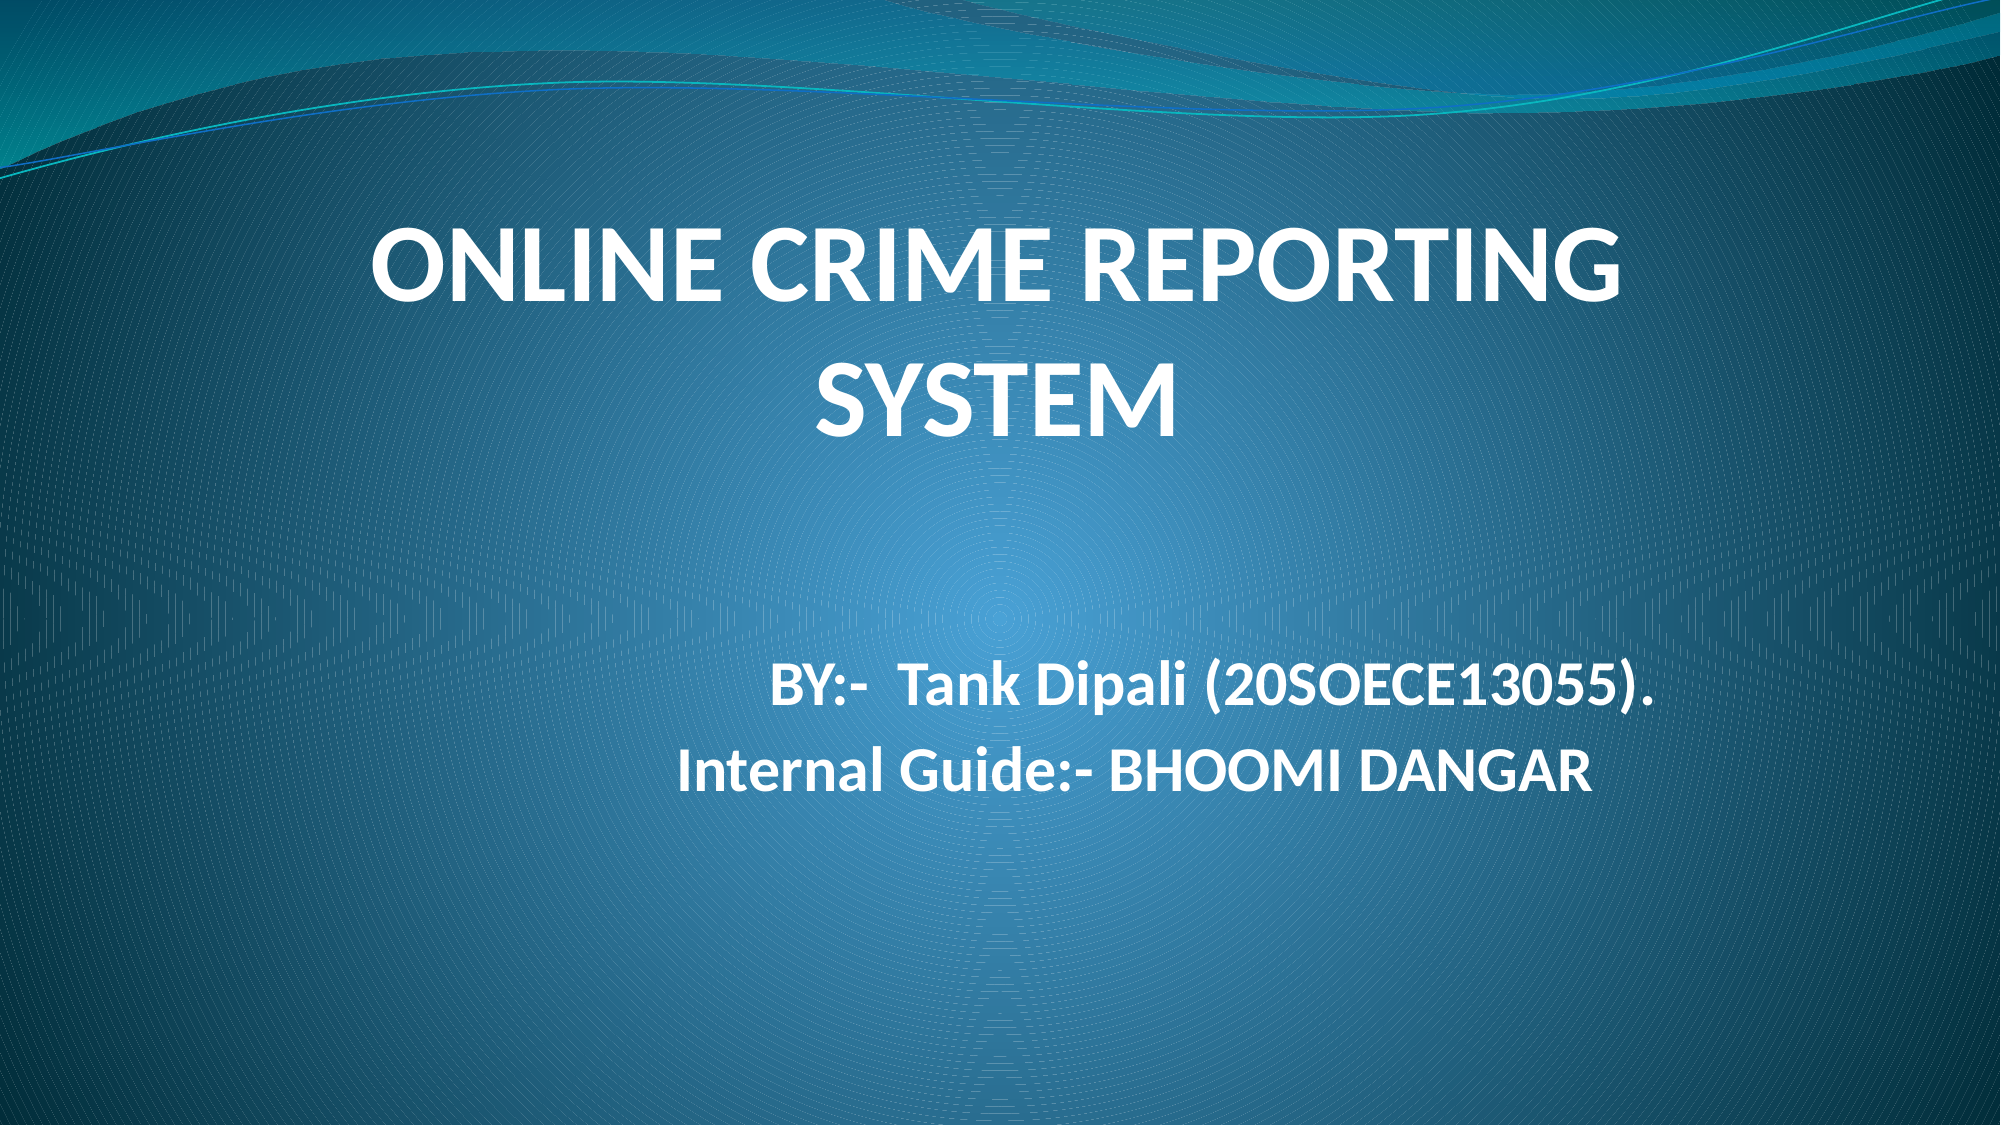

# ONLINE CRIME REPORTING SYSTEM BY:-  Tank Dipali (20SOECE13055). Internal Guide:- BHOOMI DANGAR